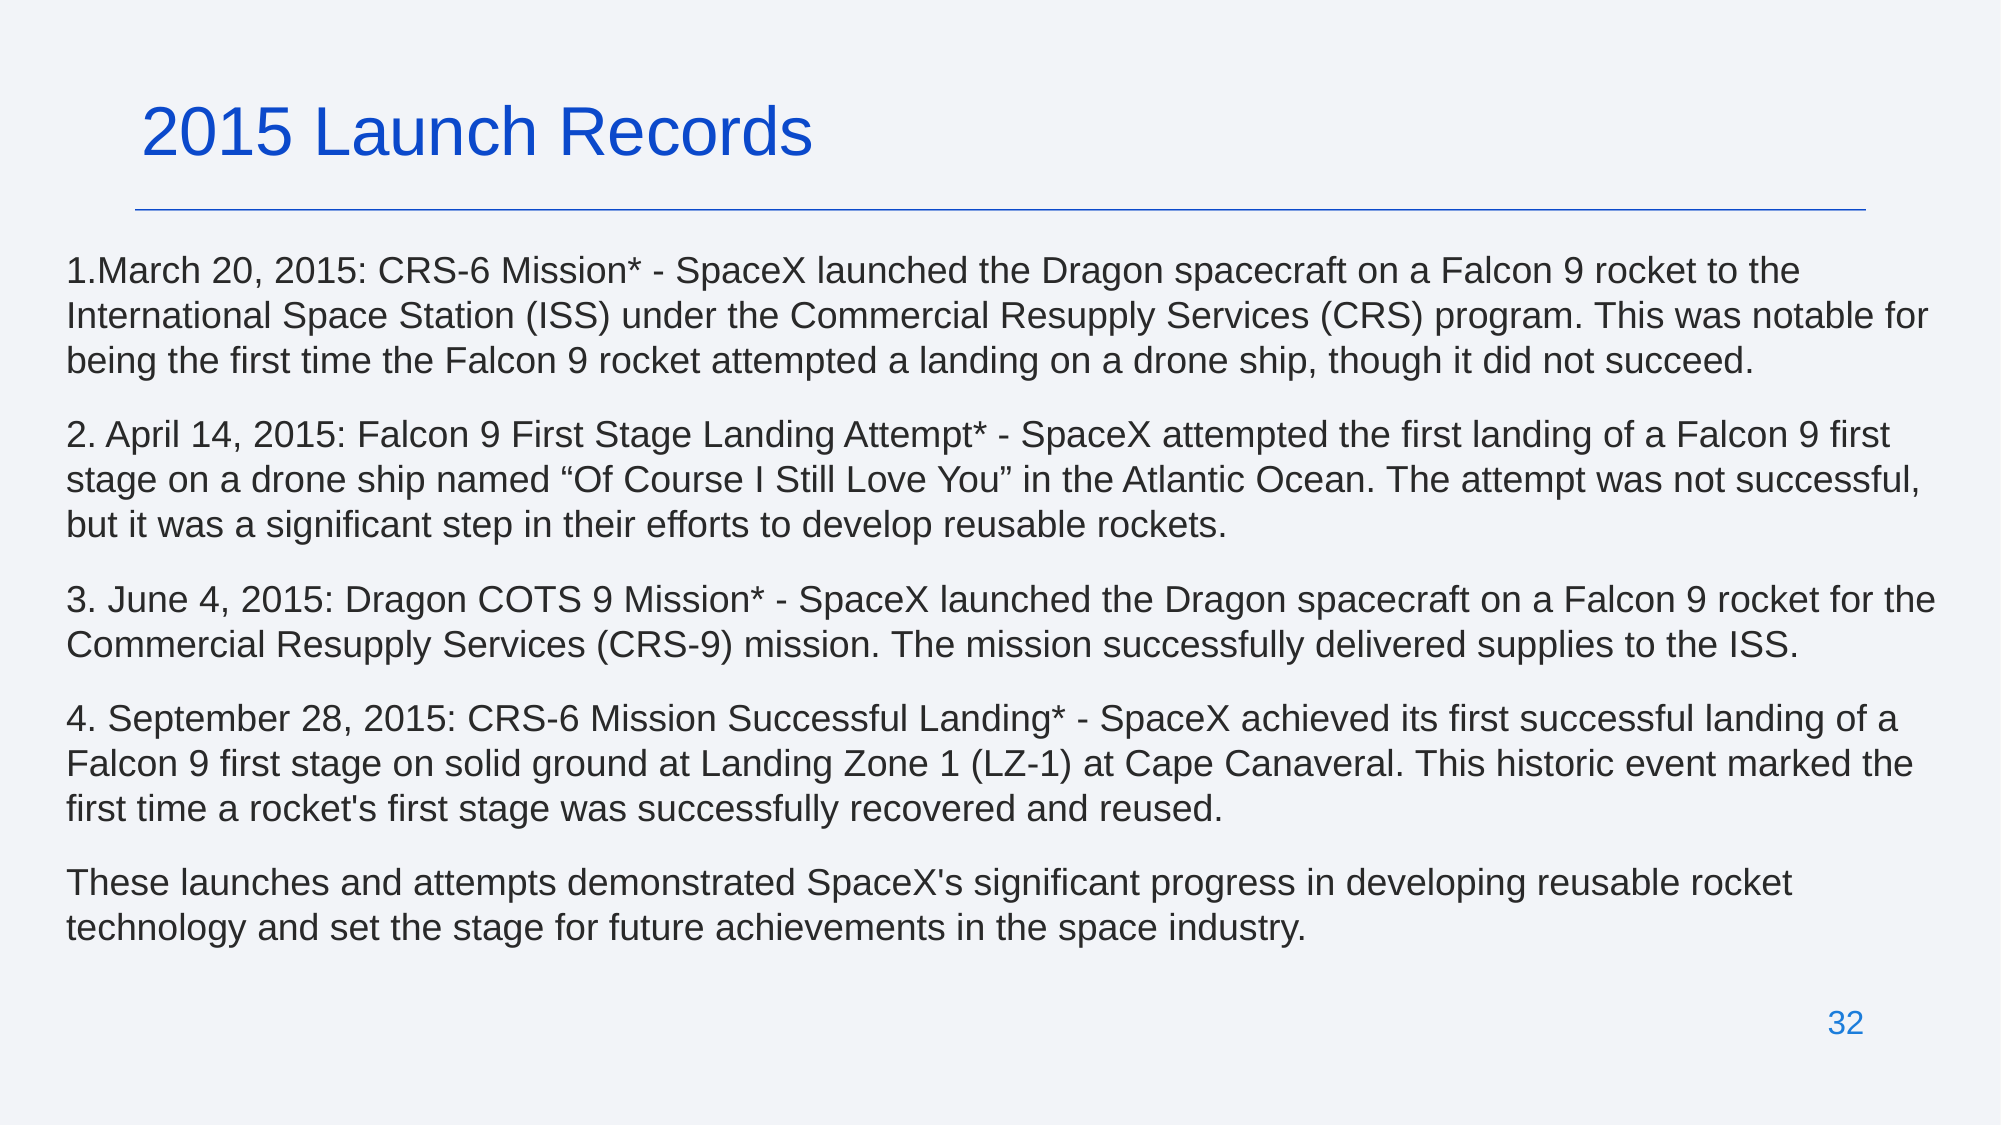

2015 Launch Records
1.March 20, 2015: CRS-6 Mission* - SpaceX launched the Dragon spacecraft on a Falcon 9 rocket to the International Space Station (ISS) under the Commercial Resupply Services (CRS) program. This was notable for being the first time the Falcon 9 rocket attempted a landing on a drone ship, though it did not succeed.
2. April 14, 2015: Falcon 9 First Stage Landing Attempt* - SpaceX attempted the first landing of a Falcon 9 first stage on a drone ship named “Of Course I Still Love You” in the Atlantic Ocean. The attempt was not successful, but it was a significant step in their efforts to develop reusable rockets.
3. June 4, 2015: Dragon COTS 9 Mission* - SpaceX launched the Dragon spacecraft on a Falcon 9 rocket for the Commercial Resupply Services (CRS-9) mission. The mission successfully delivered supplies to the ISS.
4. September 28, 2015: CRS-6 Mission Successful Landing* - SpaceX achieved its first successful landing of a Falcon 9 first stage on solid ground at Landing Zone 1 (LZ-1) at Cape Canaveral. This historic event marked the first time a rocket's first stage was successfully recovered and reused.
These launches and attempts demonstrated SpaceX's significant progress in developing reusable rocket technology and set the stage for future achievements in the space industry.
32